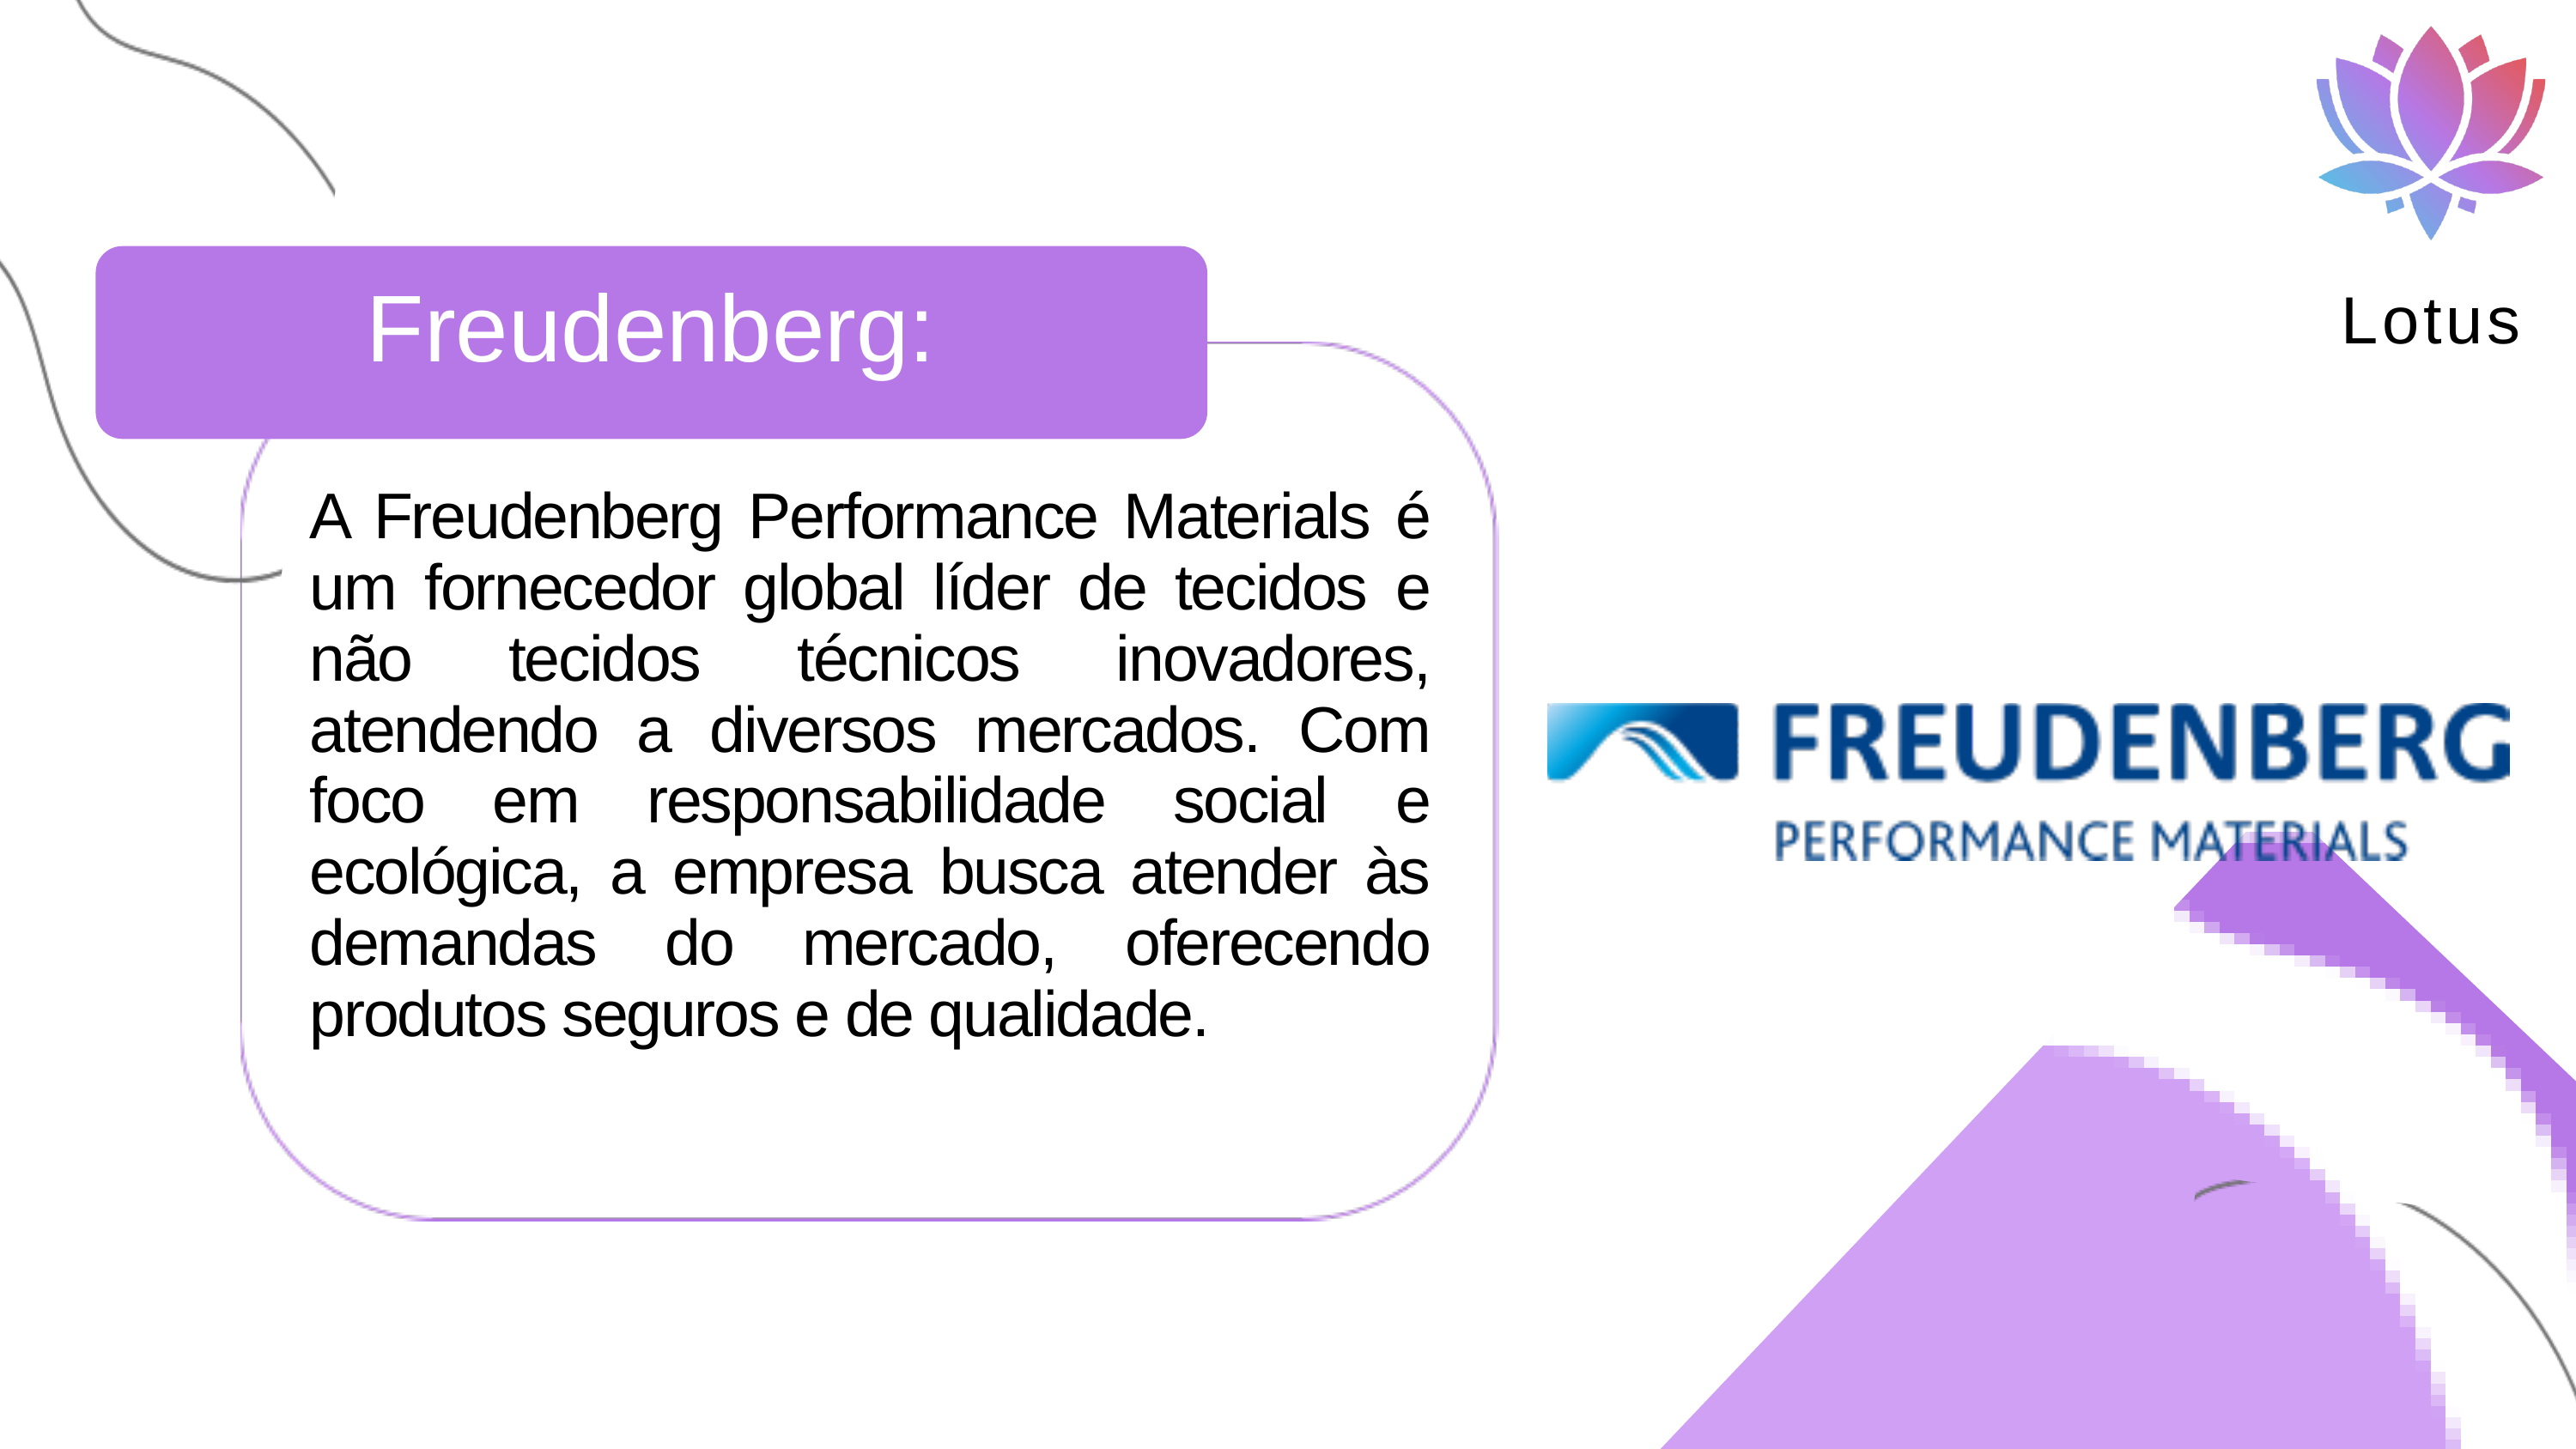

Lotus

Freudenberg:

A Freudenberg Performance Materials é um fornecedor global líder de tecidos e não tecidos técnicos inovadores, atendendo a diversos mercados. Com foco em responsabilidade social e ecológica, a empresa busca atender às demandas do mercado, oferecendo produtos seguros e de qualidade.